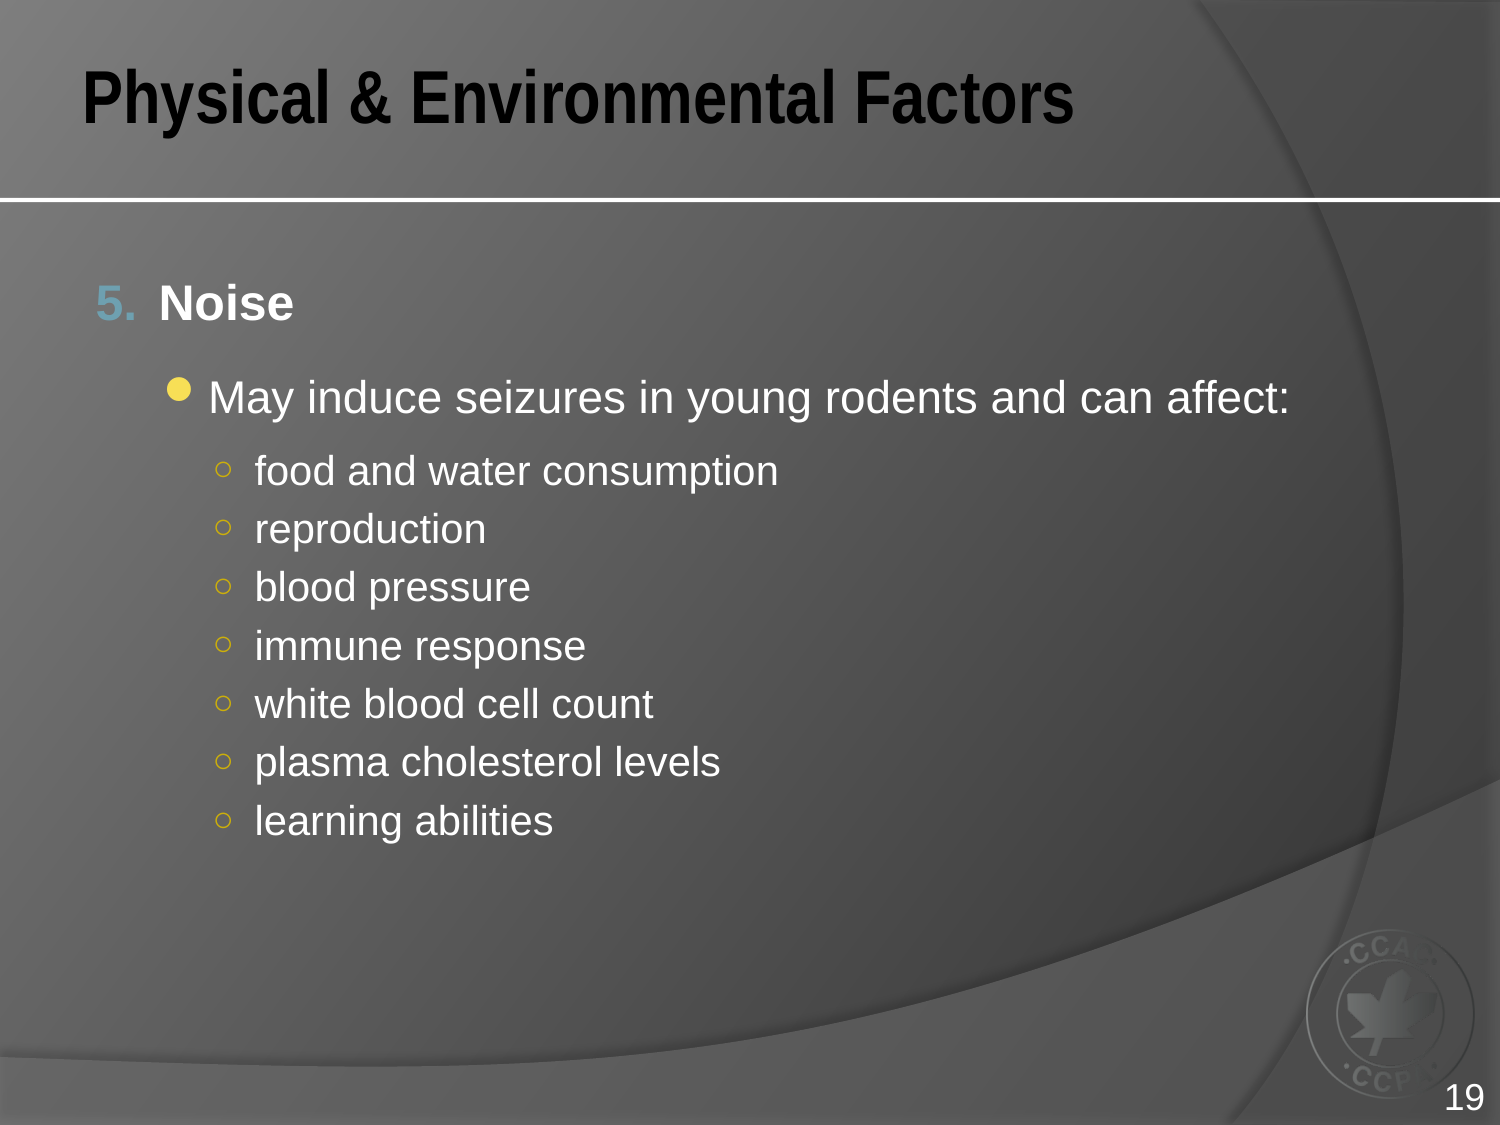

# Physical & Environmental Factors
5.	Noise
May induce seizures in young rodents and can affect:
food and water consumption
reproduction
blood pressure
immune response
white blood cell count
plasma cholesterol levels
learning abilities

19